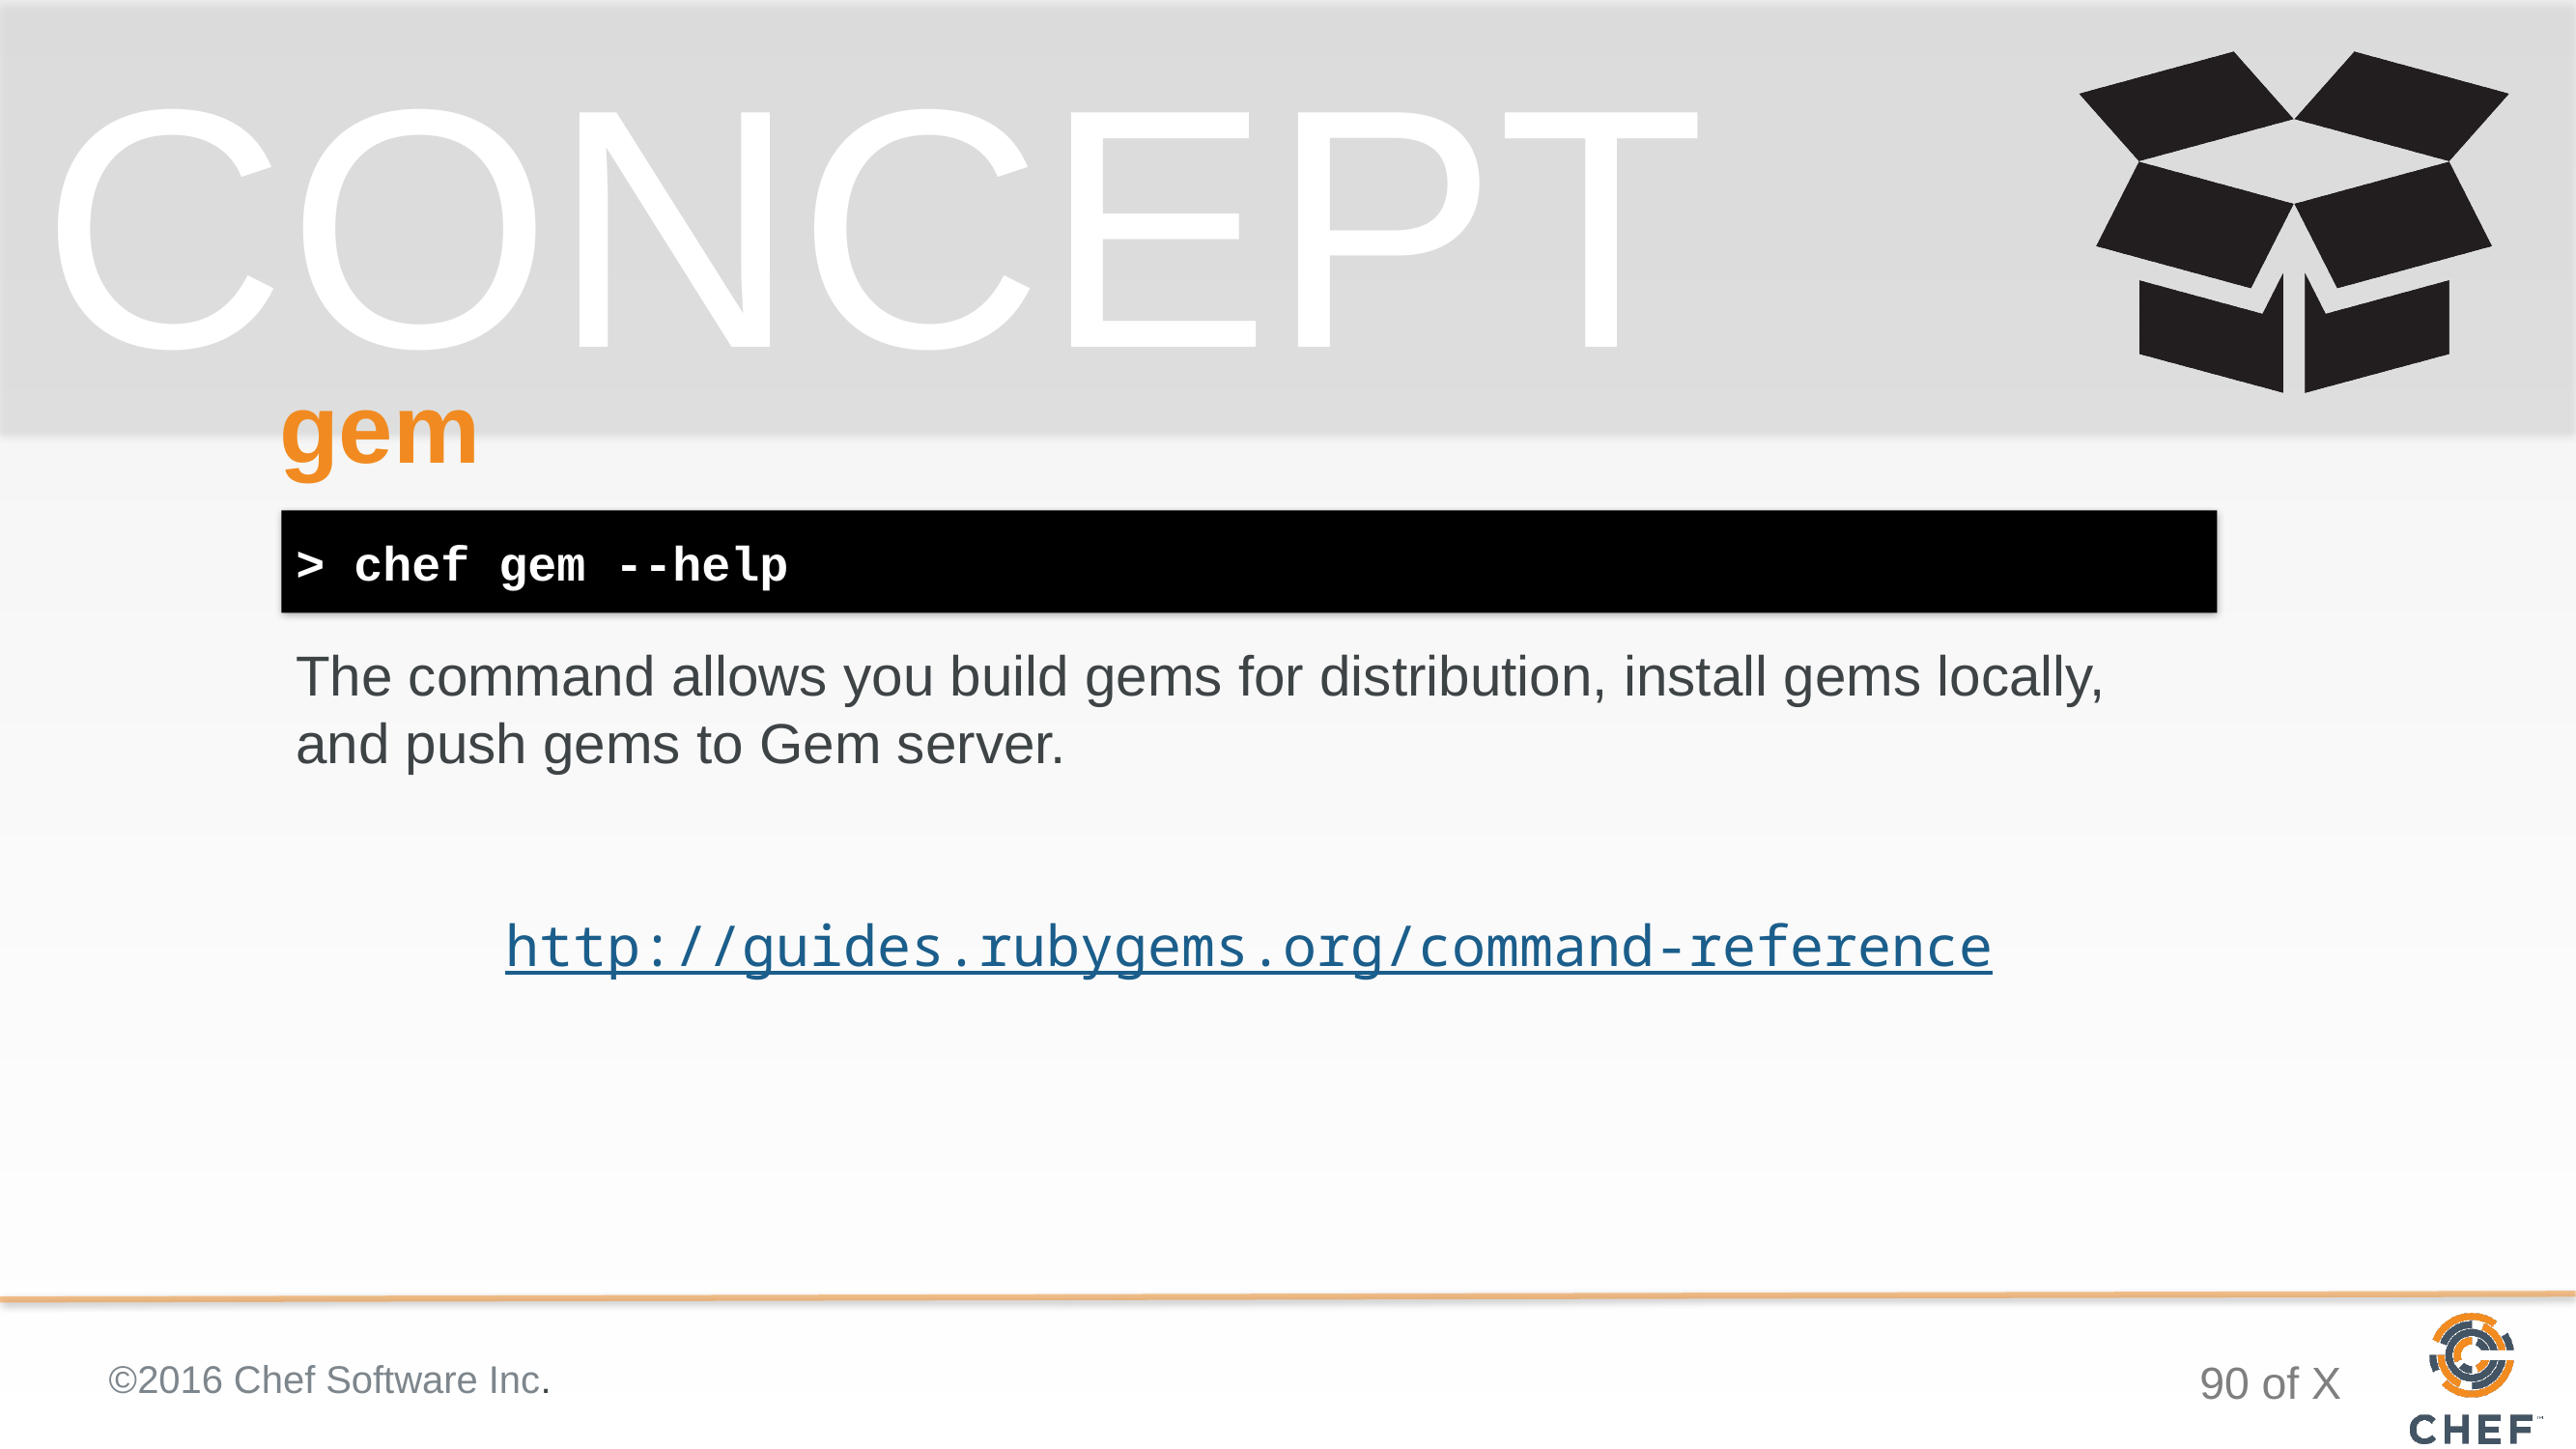

# gem
> chef gem --help
The command allows you build gems for distribution, install gems locally, and push gems to Gem server.

http://guides.rubygems.org/command-reference